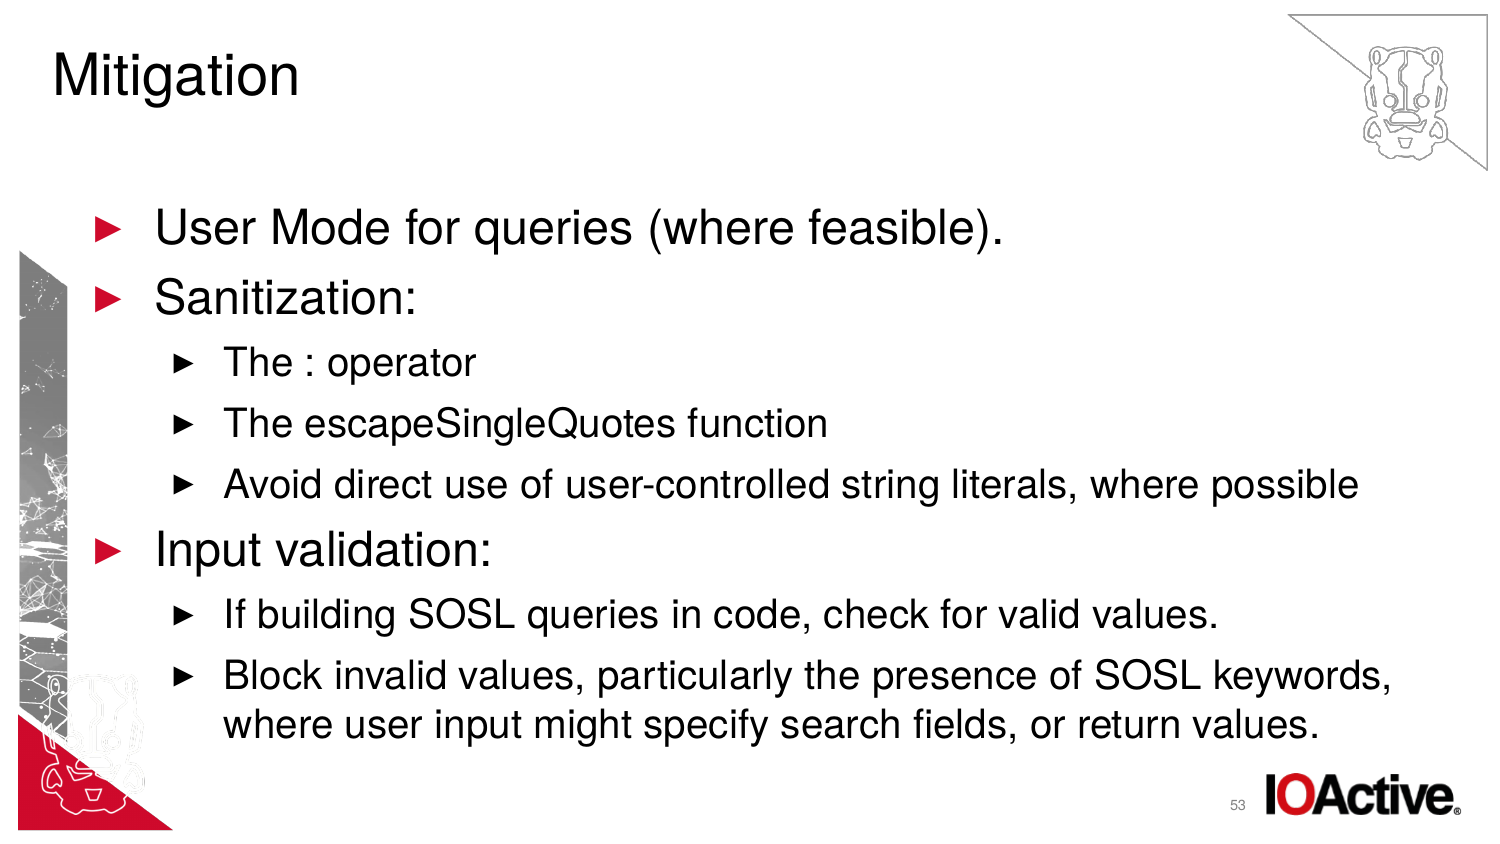

# Mitigation
User Mode for queries (where feasible).
Sanitization:
The : operator
The escapeSingleQuotes function
Avoid direct use of user-controlled string literals, where possible
Input validation:
If building SOSL queries in code, check for valid values.
Block invalid values, particularly the presence of SOSL keywords, where user input might specify search fields, or return values.